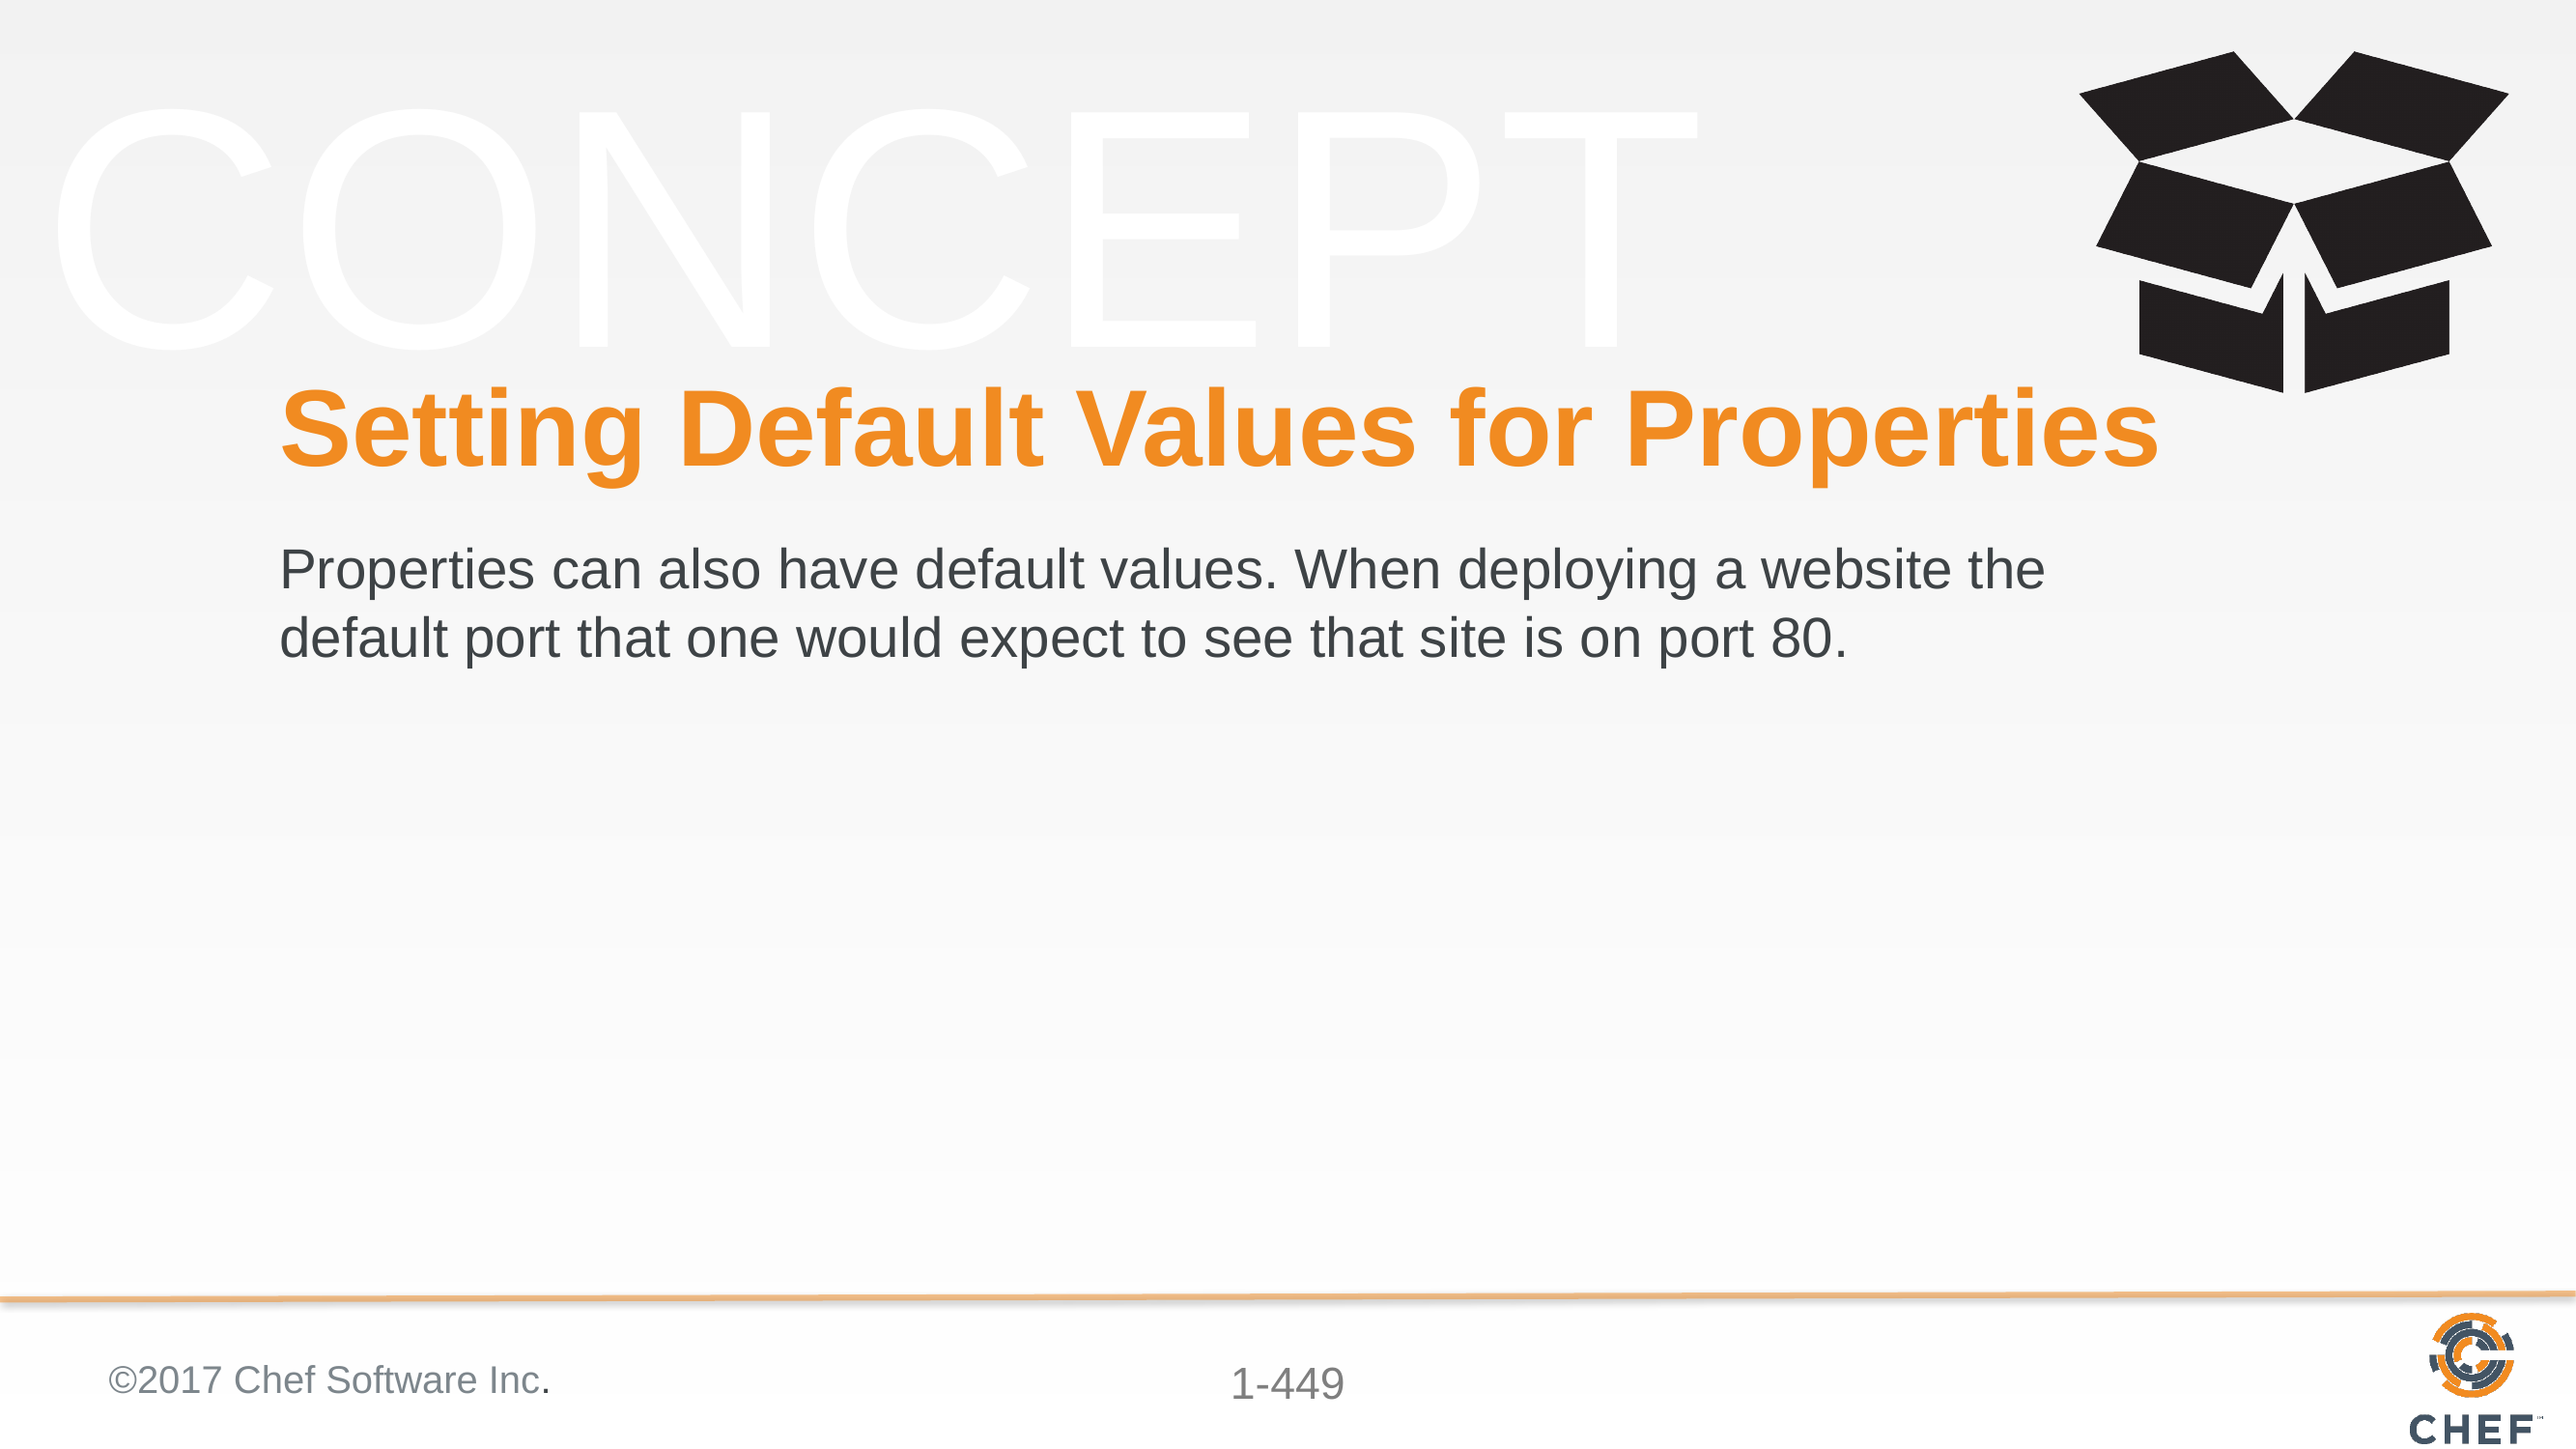

# Setting Default Values for Properties
Properties can also have default values. When deploying a website the default port that one would expect to see that site is on port 80.